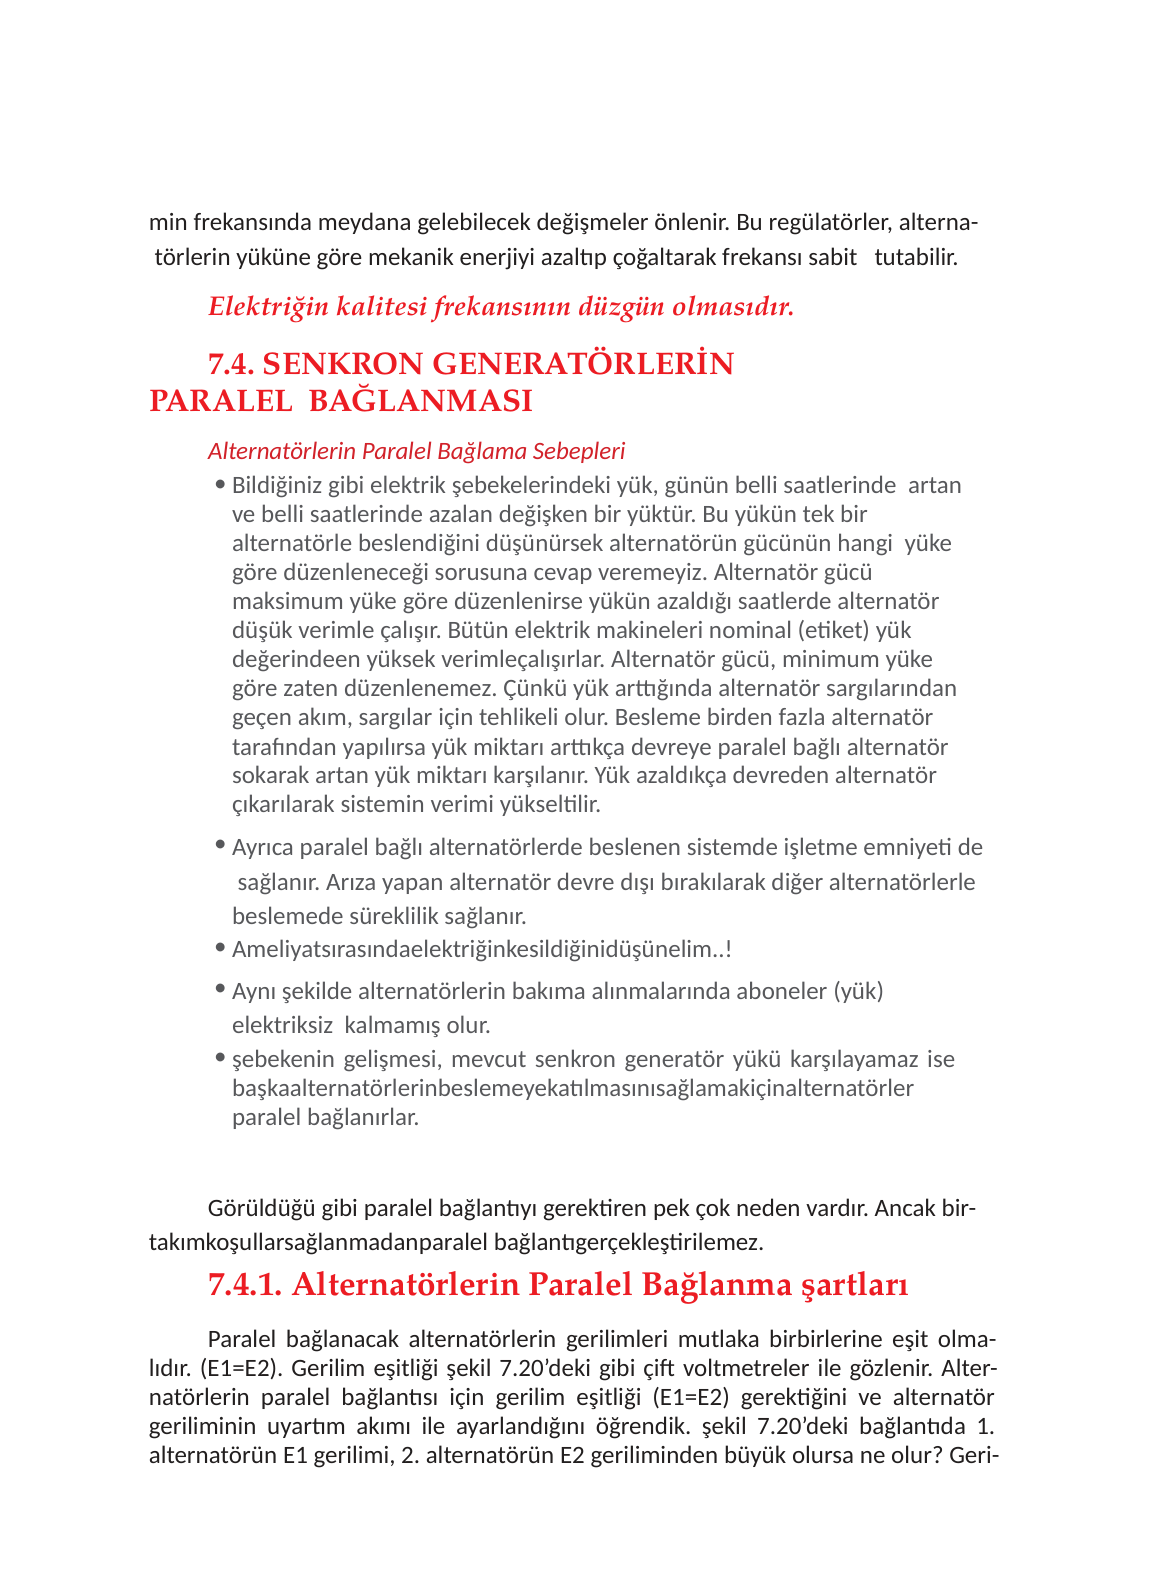

min frekansında meydana gelebilecek değişmeler önlenir. Bu regülatörler, alterna-  törlerin yüküne göre mekanik enerjiyi azaltıp çoğaltarak frekansı sabit   tutabilir.
Elektriğin kalitesi frekansının düzgün olmasıdır.
7.4. SENKRON GENERATÖRLERİN PARALEL  BAĞLANMASI
Alternatörlerin Paralel Bağlama Sebepleri
Bildiğiniz gibi elektrik şebekelerindeki yük, günün belli saatlerinde  artan ve belli saatlerinde azalan değişken bir yüktür. Bu yükün tek bir  alternatörle beslendiğini düşünürsek alternatörün gücünün hangi  yüke göre düzenleneceği sorusuna cevap veremeyiz. Alternatör gücü  maksimum yüke göre düzenlenirse yükün azaldığı saatlerde alternatör  düşük verimle çalışır. Bütün elektrik makineleri nominal (etiket) yük  değerindeen yüksek verimleçalışırlar. Alternatör gücü, minimum yüke  göre zaten düzenlenemez. Çünkü yük arttığında alternatör sargılarından  geçen akım, sargılar için tehlikeli olur. Besleme birden fazla alternatör  tarafından yapılırsa yük miktarı arttıkça devreye paralel bağlı alternatör  sokarak artan yük miktarı karşılanır. Yük azaldıkça devreden alternatör  çıkarılarak sistemin verimi yükseltilir.
Ayrıca paralel bağlı alternatörlerde beslenen sistemde işletme emniyeti de  sağlanır. Arıza yapan alternatör devre dışı bırakılarak diğer alternatörlerle  beslemede süreklilik sağlanır.
Ameliyatsırasındaelektriğinkesildiğinidüşünelim..!
Aynı şekilde alternatörlerin bakıma alınmalarında aboneler (yük) elektriksiz  kalmamış olur.
şebekenin gelişmesi, mevcut senkron generatör yükü karşılayamaz ise  başkaalternatörlerinbeslemeyekatılmasınısağlamakiçinalternatörler  paralel bağlanırlar.

Görüldüğü gibi paralel bağlantıyı gerektiren pek çok neden vardır. Ancak bir-  takımkoşullarsağlanmadanparalel bağlantıgerçekleştirilemez.
7.4.1. Alternatörlerin Paralel Bağlanma şartları
Paralel bağlanacak alternatörlerin gerilimleri mutlaka birbirlerine eşit olma-  lıdır. (E1=E2). Gerilim eşitliği şekil 7.20’deki gibi çift voltmetreler ile gözlenir. Alter-  natörlerin paralel bağlantısı için gerilim eşitliği (E1=E2) gerektiğini ve alternatör  geriliminin uyartım akımı ile ayarlandığını öğrendik. şekil 7.20’deki bağlantıda 1.  alternatörün E1 gerilimi, 2. alternatörün E2 geriliminden büyük olursa ne olur? Geri-